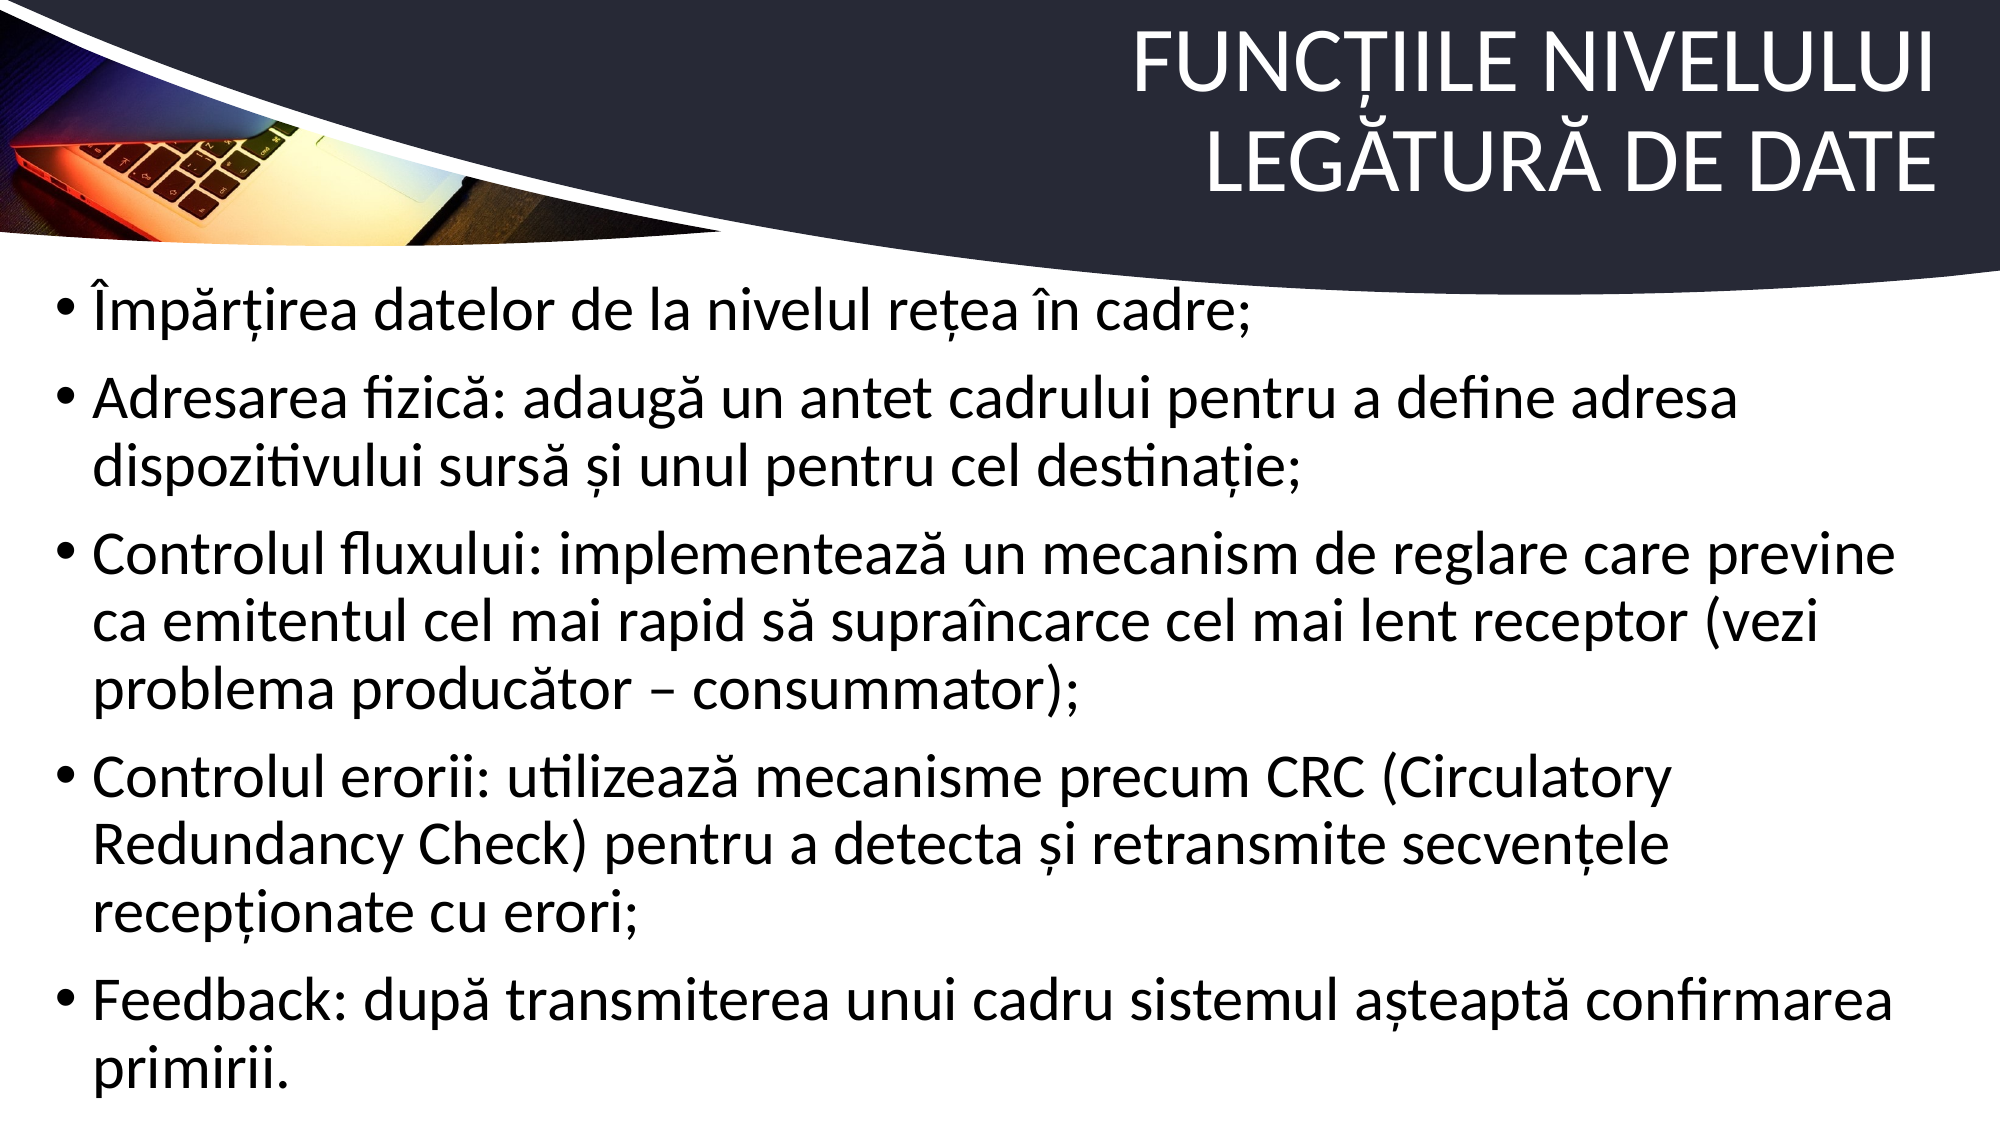

# Funcțiile nivelului legătură de date
Împărțirea datelor de la nivelul rețea în cadre;
Adresarea fizică: adaugă un antet cadrului pentru a define adresa dispozitivului sursă și unul pentru cel destinație;
Controlul fluxului: implementează un mecanism de reglare care previne ca emitentul cel mai rapid să supraîncarce cel mai lent receptor (vezi problema producător – consummator);
Controlul erorii: utilizează mecanisme precum CRC (Circulatory Redundancy Check) pentru a detecta și retransmite secvențele recepționate cu erori;
Feedback: după transmiterea unui cadru sistemul așteaptă confirmarea primirii.